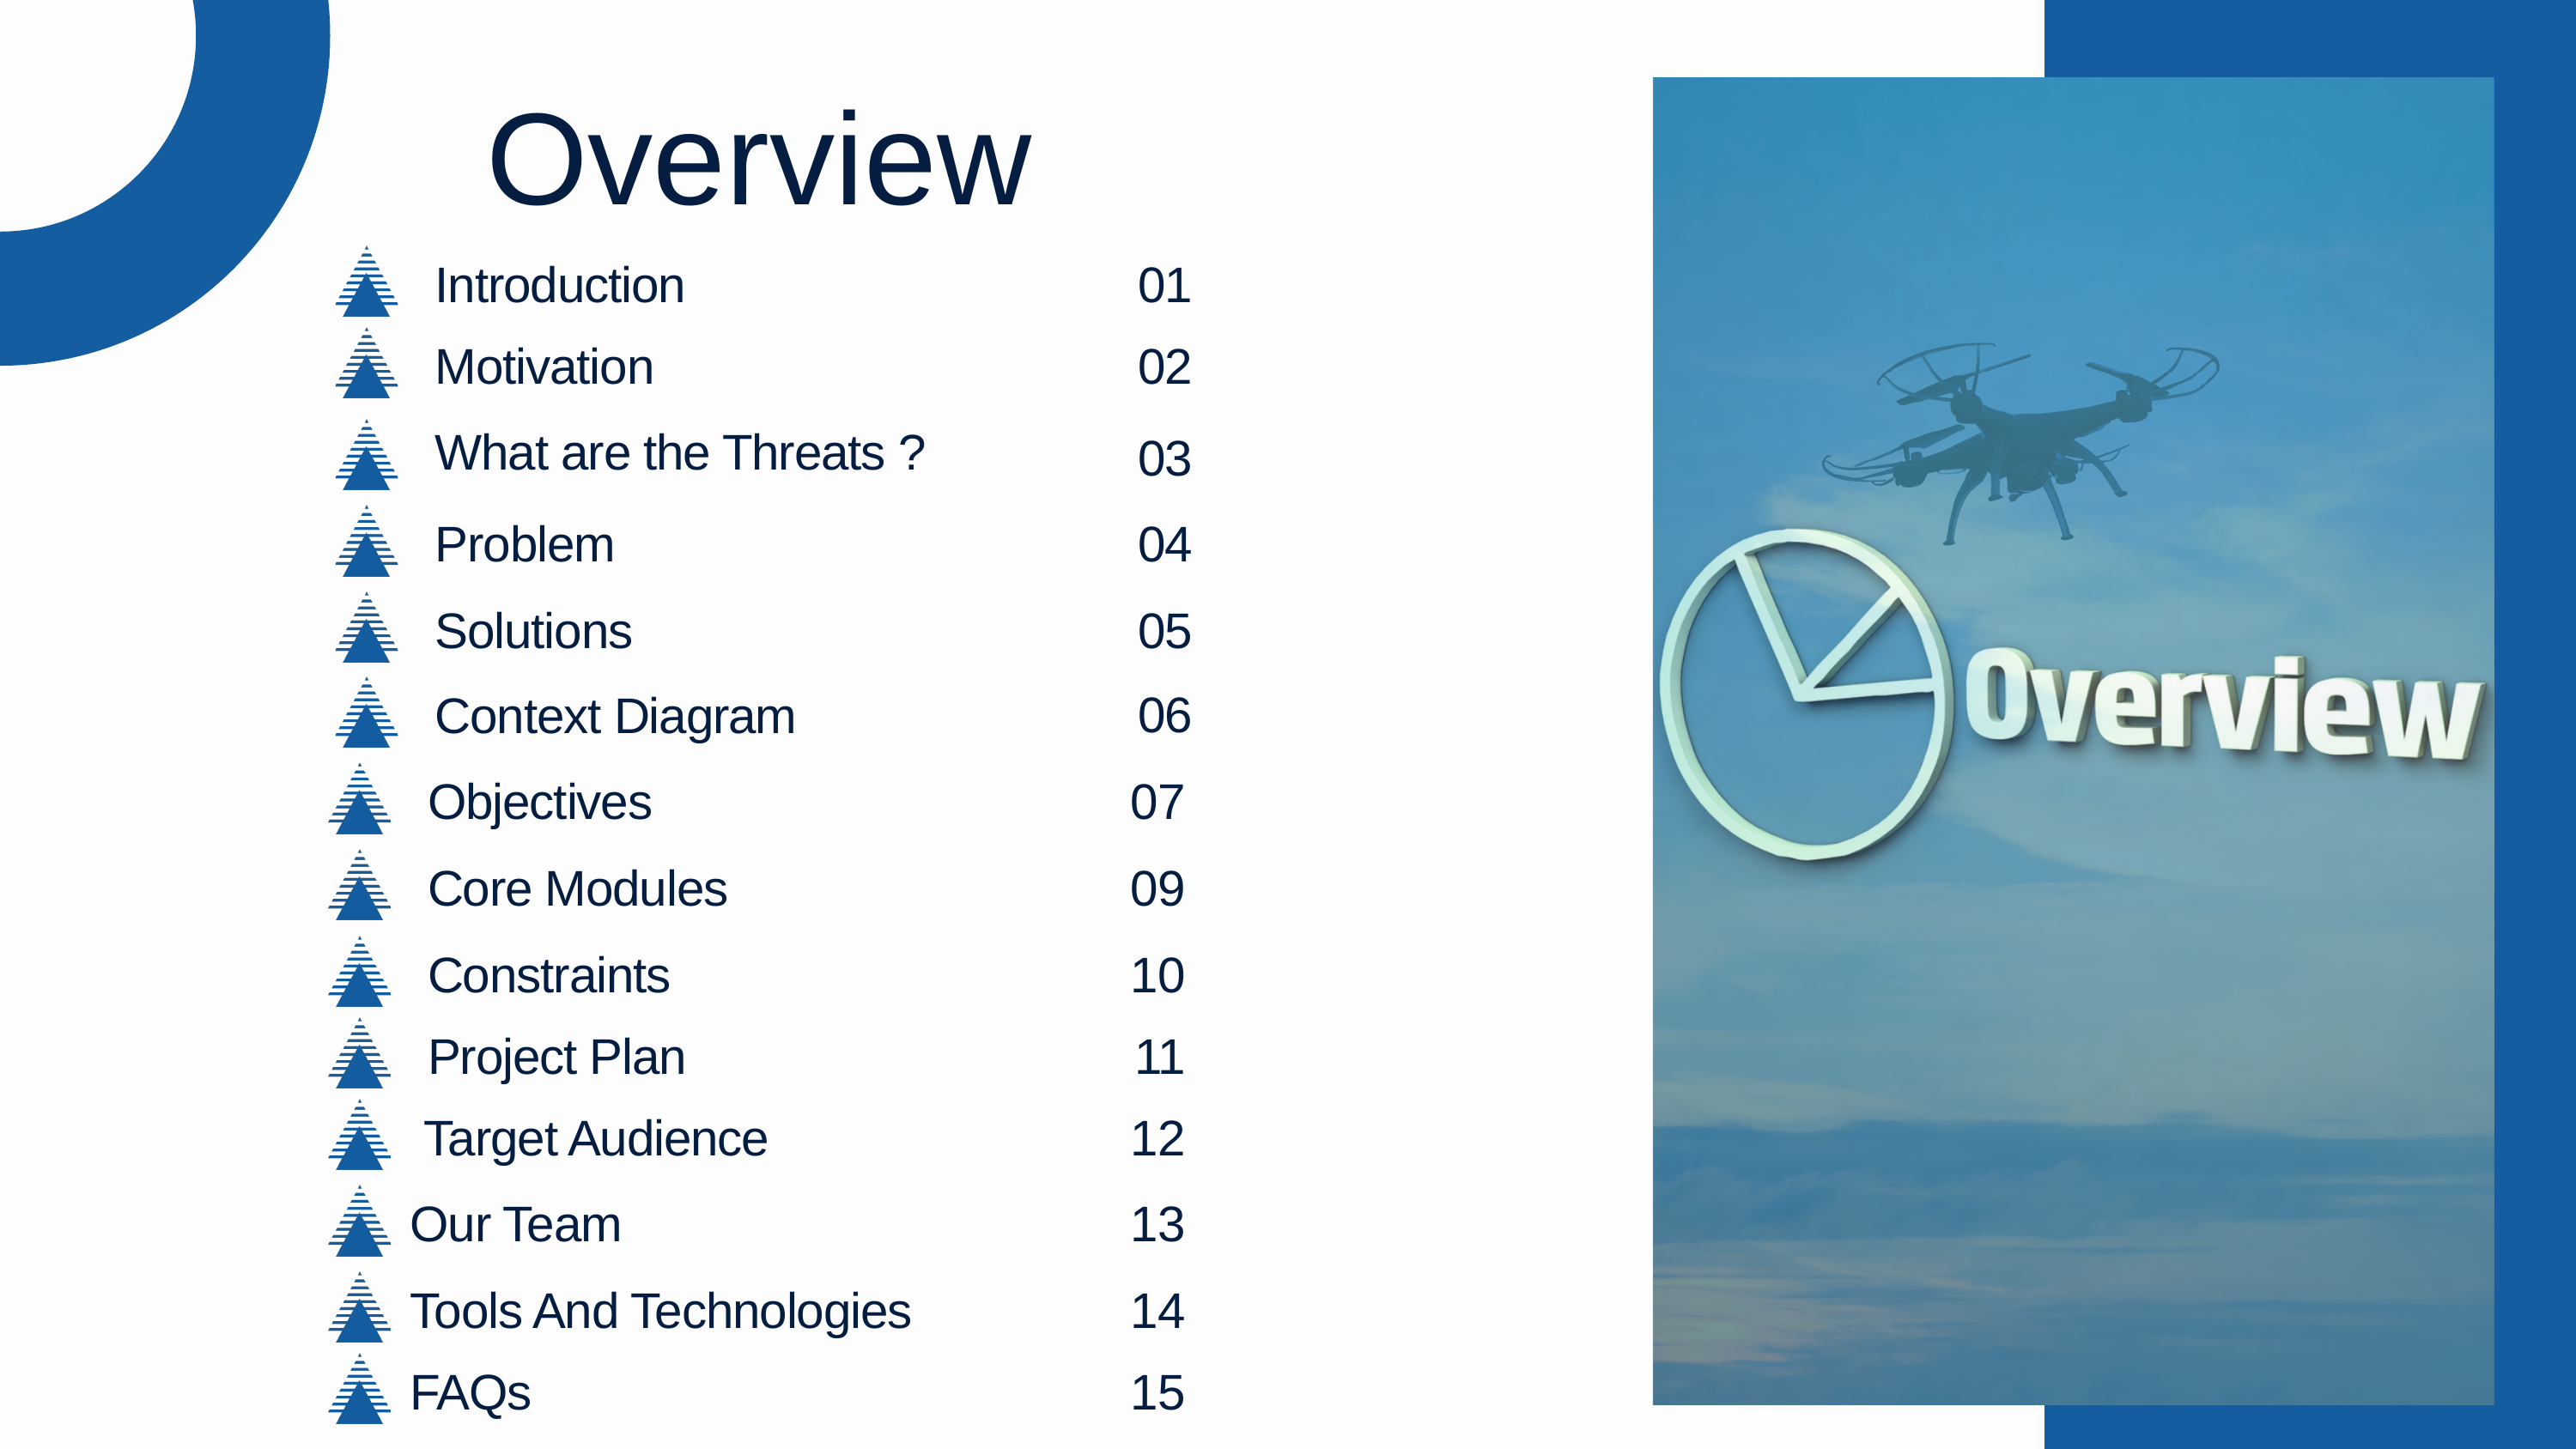

Overview

Introduction
01

Motivation
02

What are the Threats ?
03

Problem
04

05
Solutions

06
Context Diagram

Objectives
07

Core Modules
09

Constraints
10

Project Plan
11

 Target Audience
12

Our Team
13

Tools And Technologies
14

FAQs
15